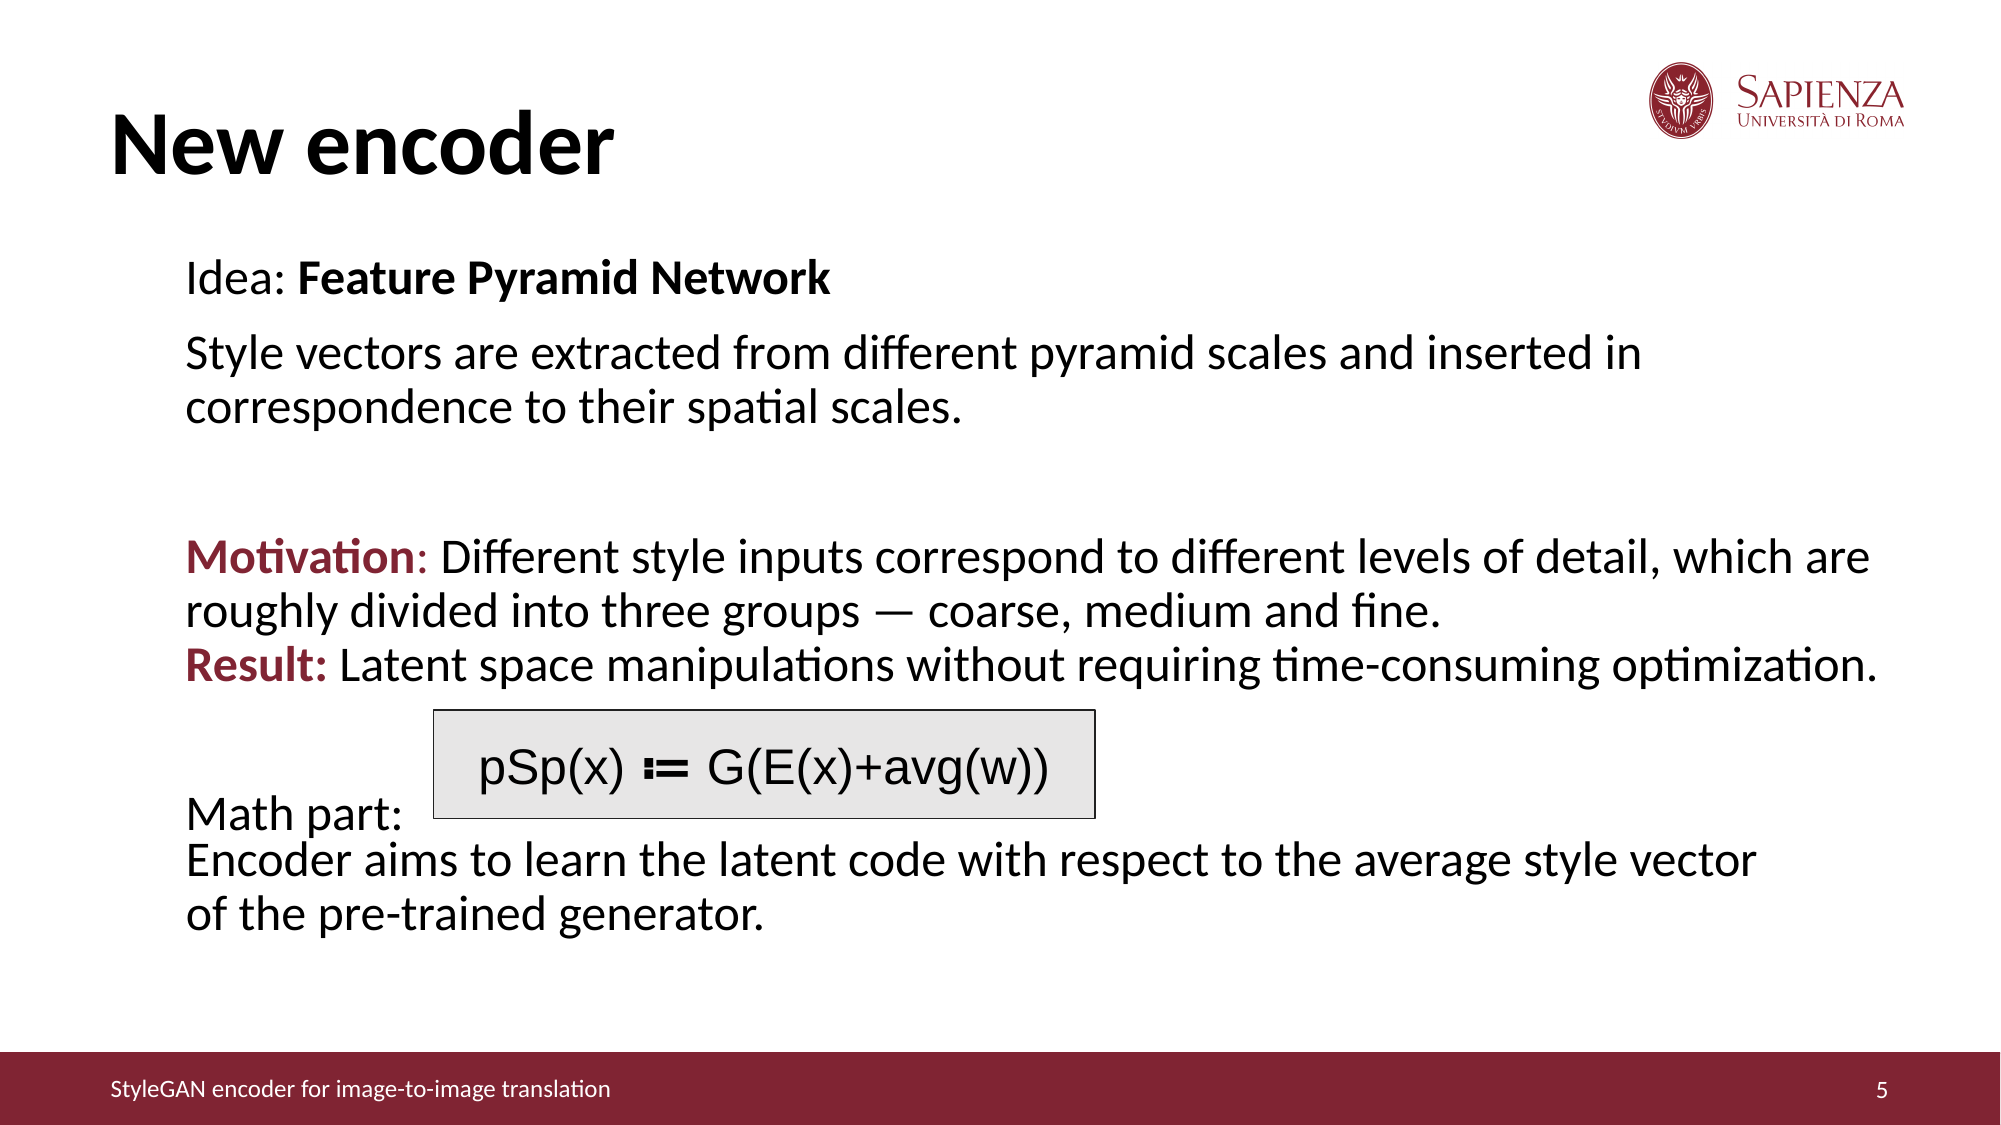

# New encoder
Idea: Feature Pyramid Network
Style vectors are extracted from different pyramid scales and inserted in correspondence to their spatial scales.

Motivation: Different style inputs correspond to different levels of detail, which are roughly divided into three groups — coarse, medium and fine.
Result: Latent space manipulations without requiring time-consuming optimization.

Math part:

pSp(x) ≔ G(E(x)+avg(w))
Encoder aims to learn the latent code with respect to the average style vector of the pre-trained generator.

5
StyleGAN encoder for image-to-image translation